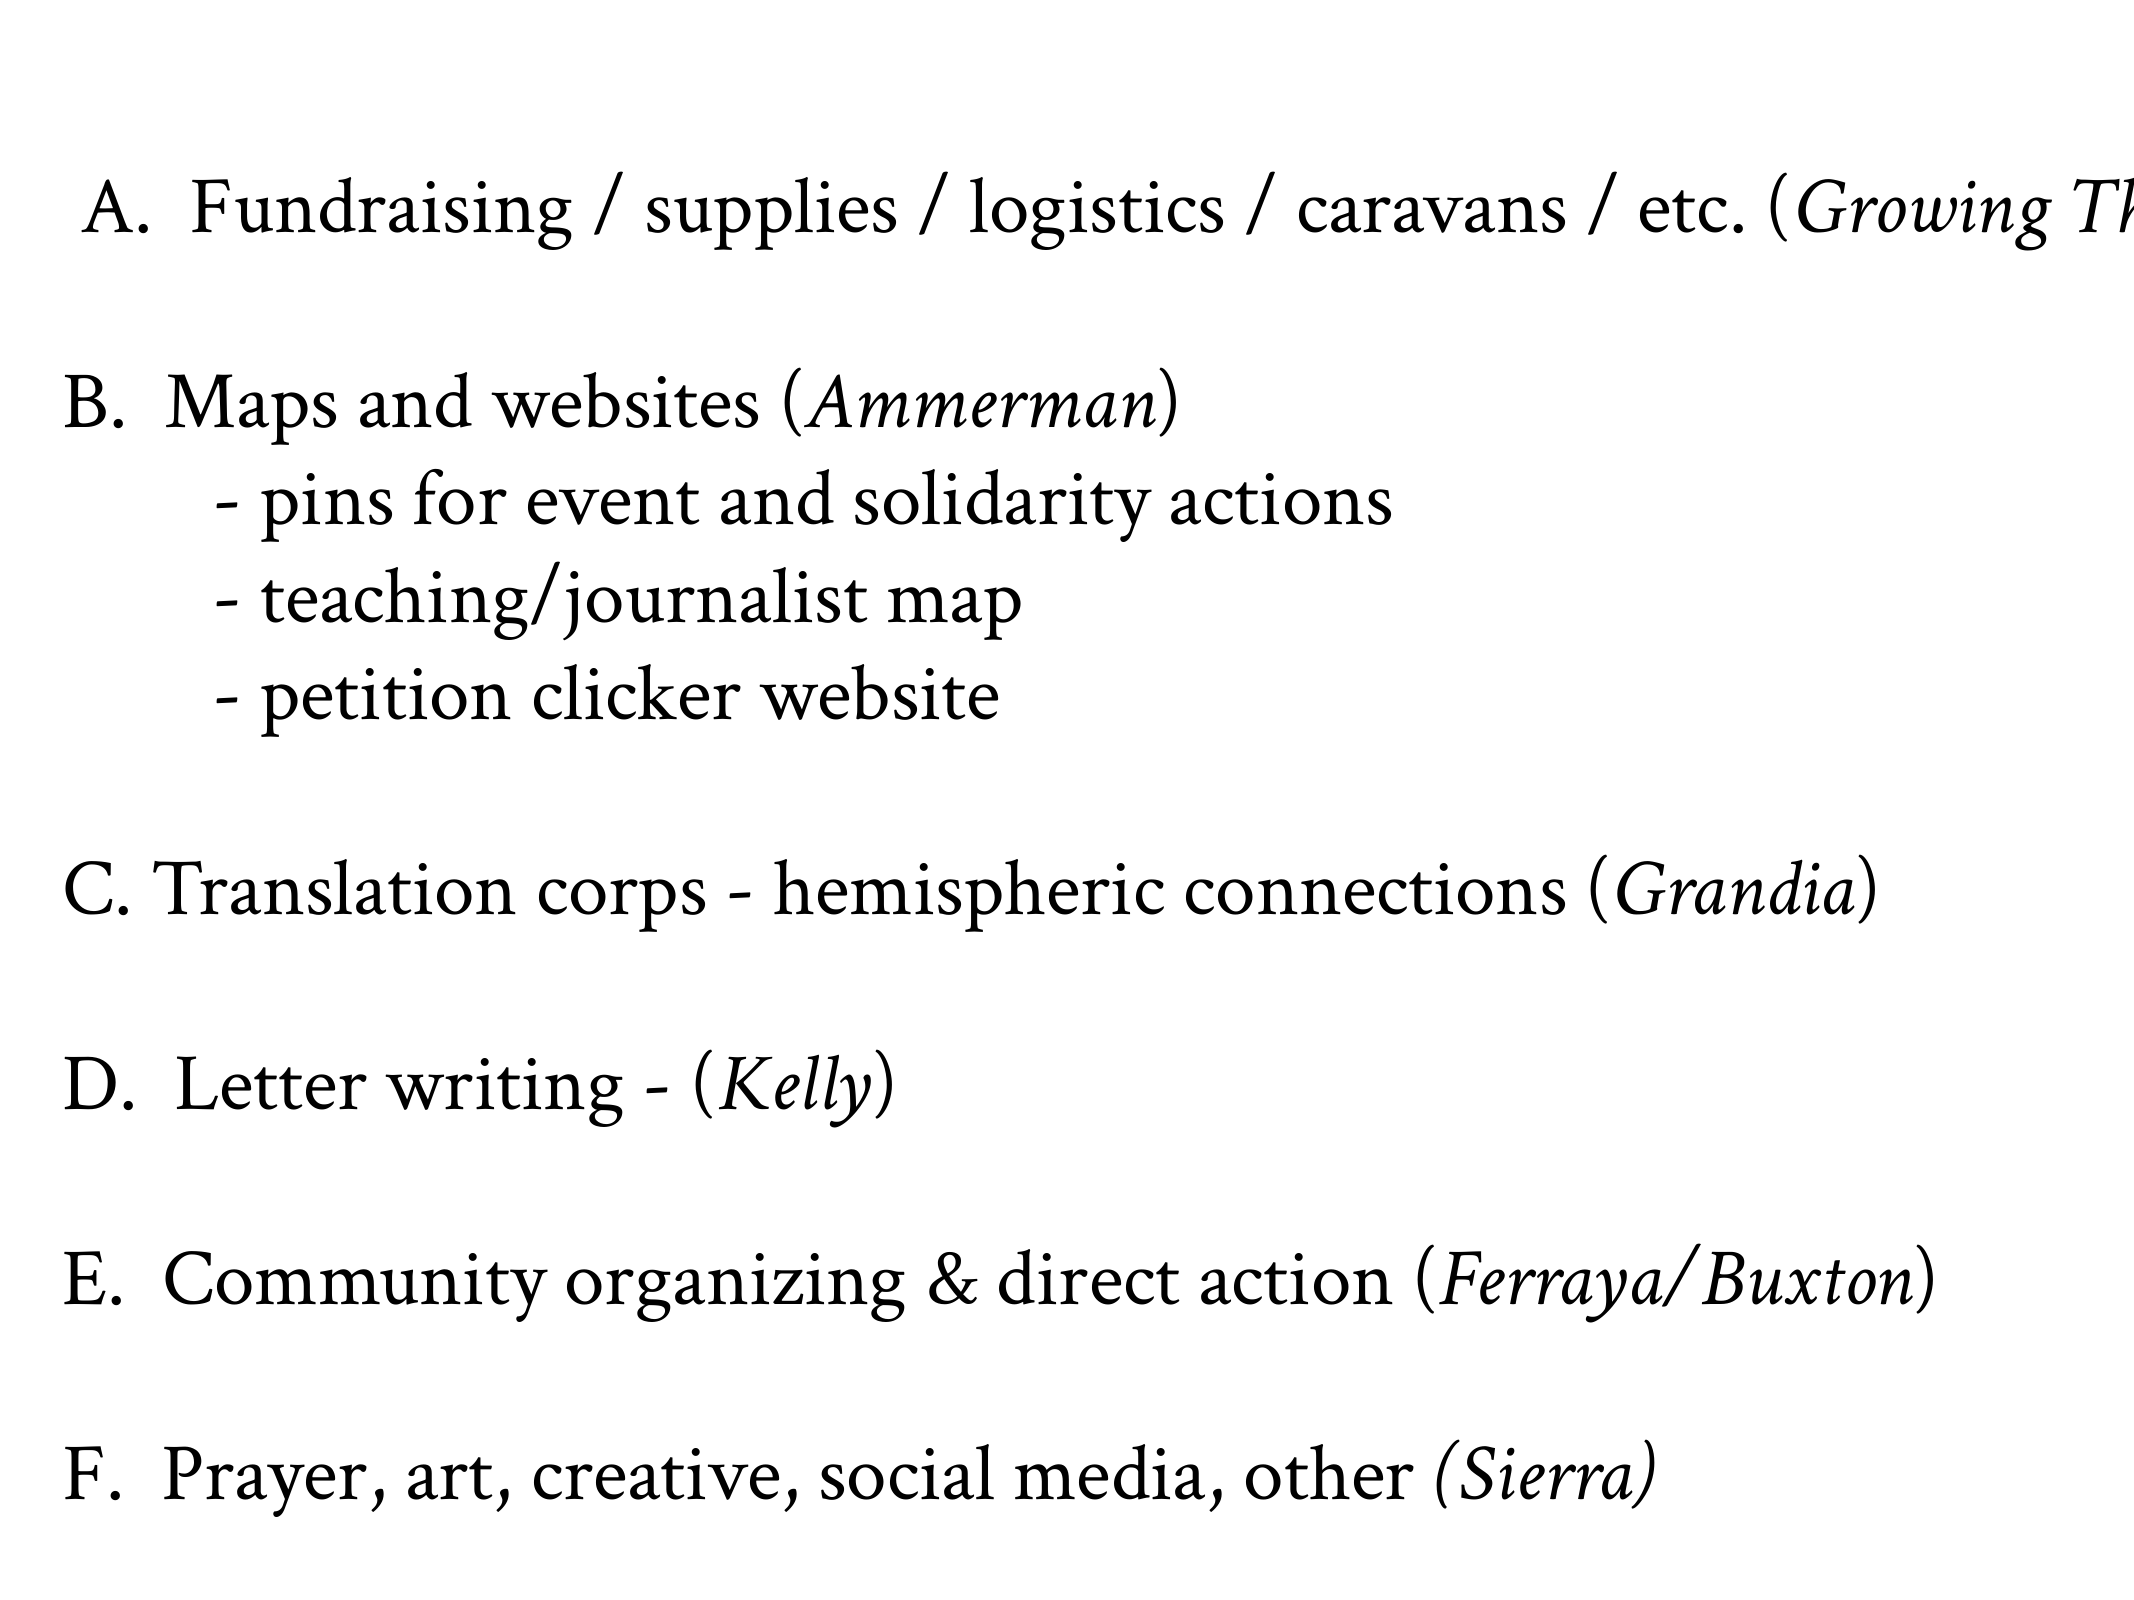

A.  Fundraising / supplies / logistics / caravans / etc. (Growing Thunder)

B.  Maps and websites (Ammerman)
	- pins for event and solidarity actions
	- teaching/journalist map
	- petition clicker website

C. Translation corps - hemispheric connections (Grandia)

D.  Letter writing - (Kelly)

E.  Community organizing & direct action (Ferraya/Buxton)

F.  Prayer, art, creative, social media, other (Sierra)